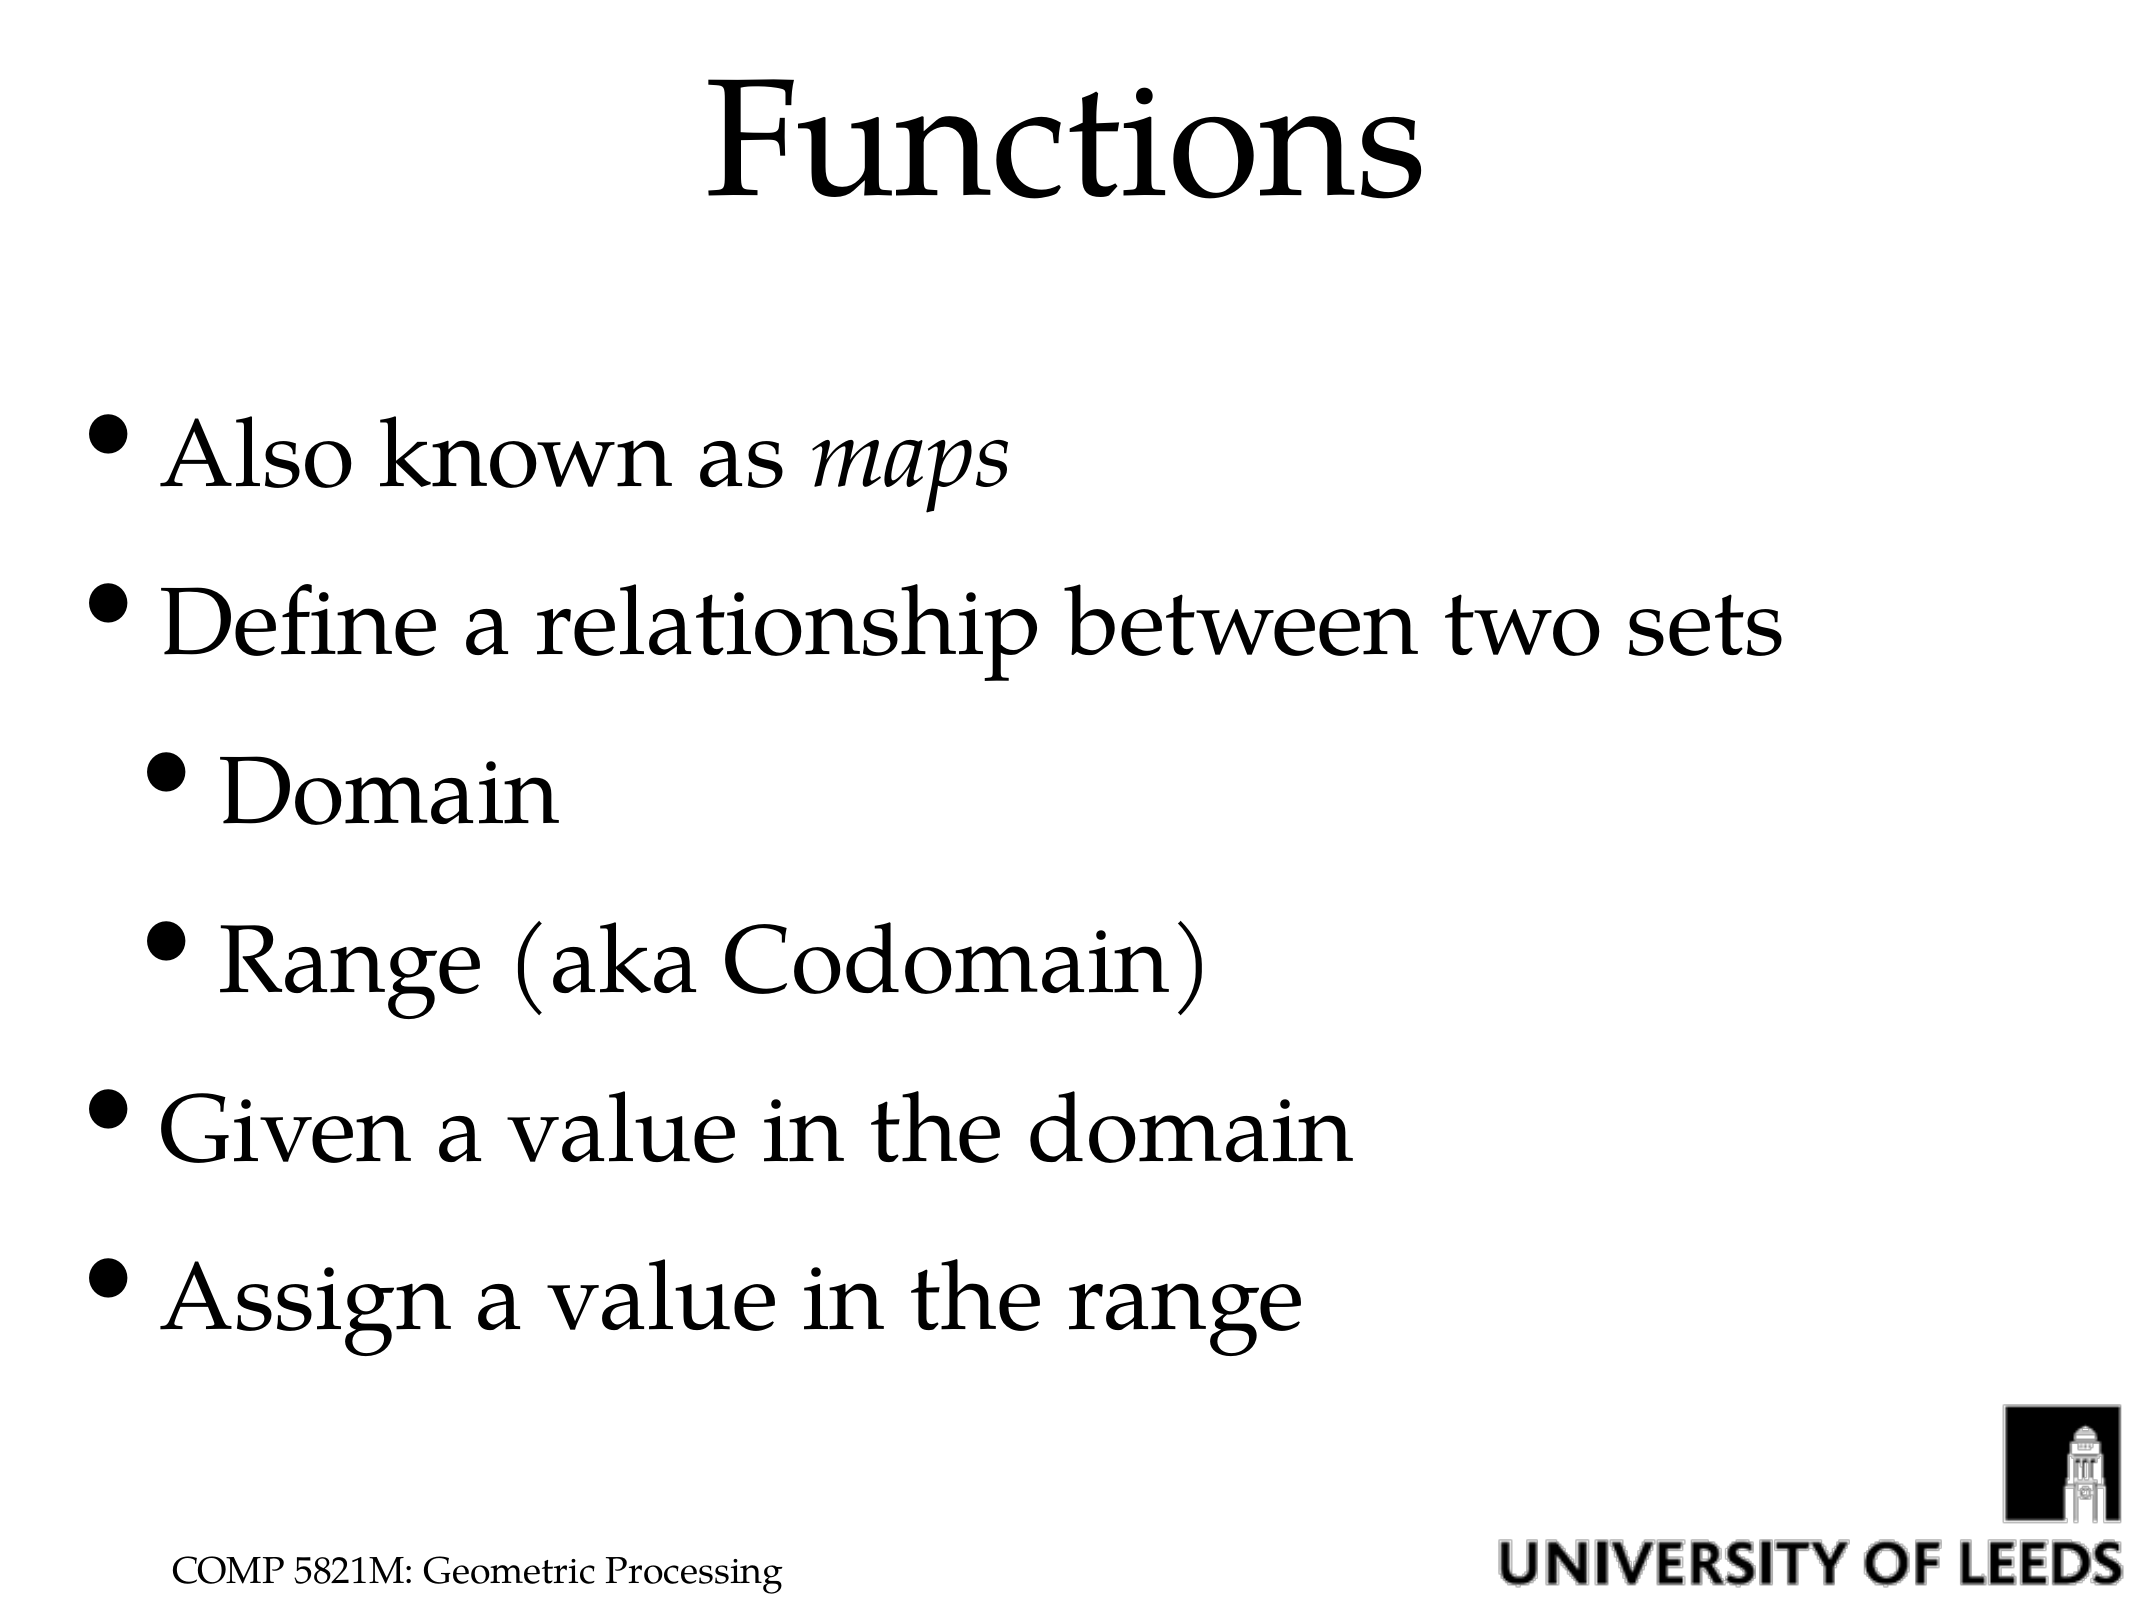

# Functions
Also known as maps
Define a relationship between two sets
Domain
Range (aka Codomain)
Given a value in the domain
Assign a value in the range